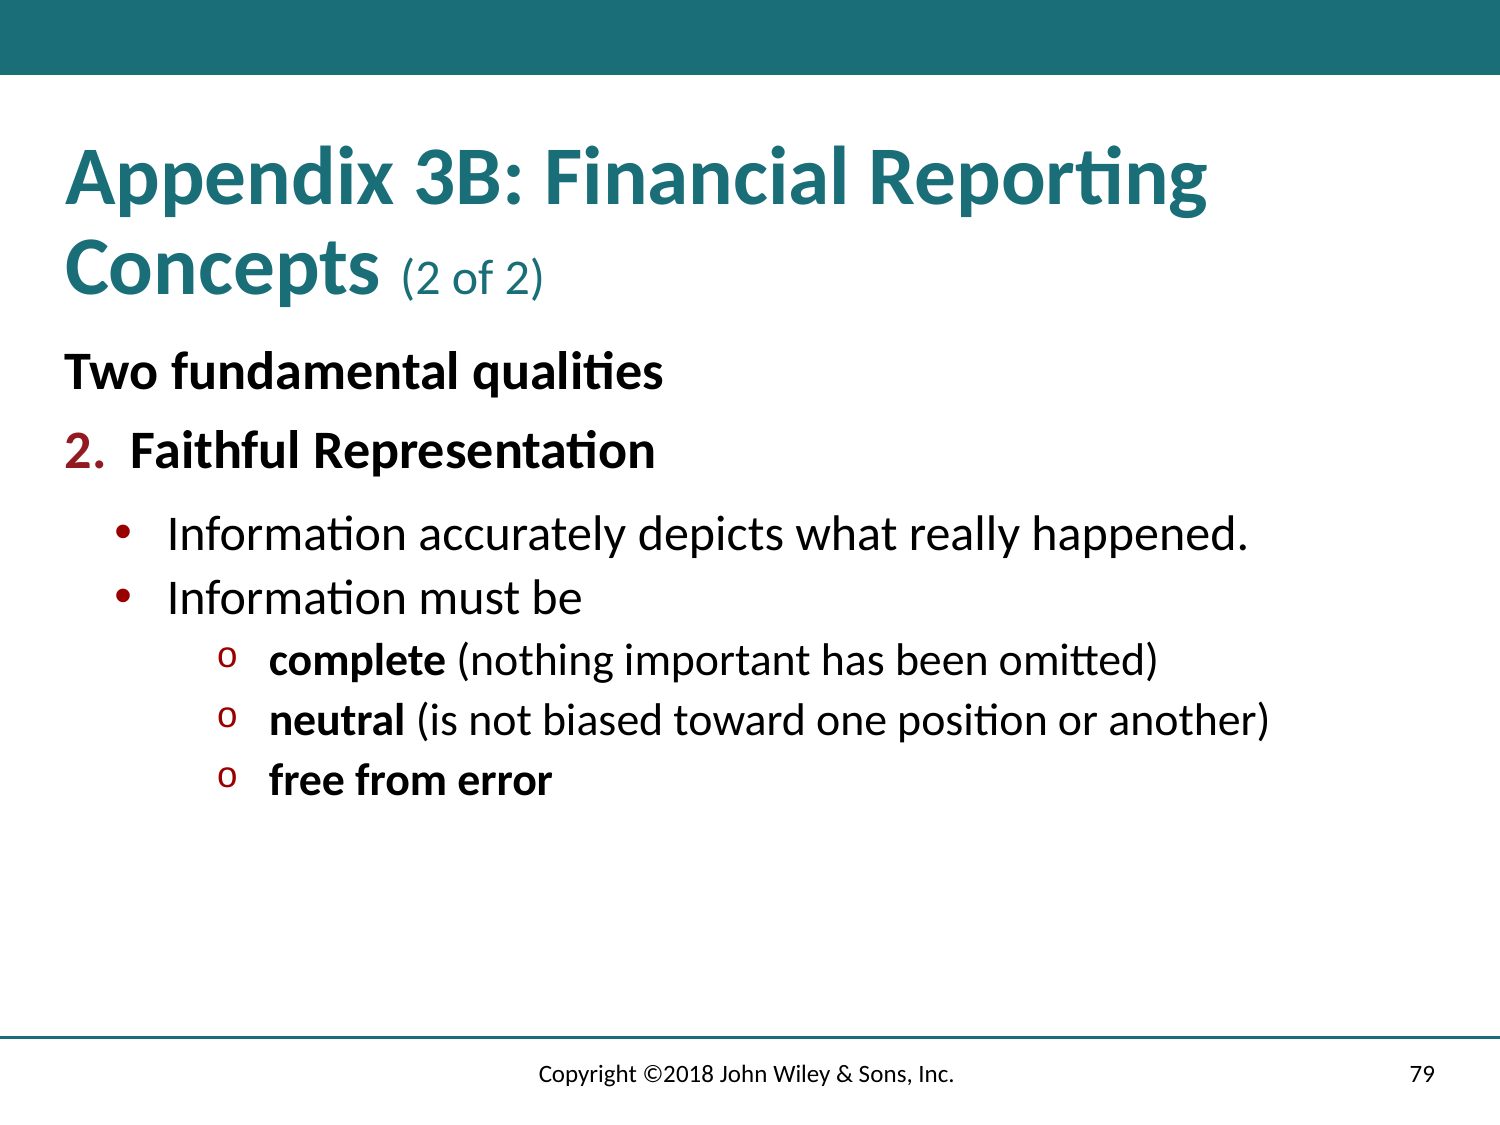

# Appendix 3B: Financial Reporting Concepts (2 of 2)
Two fundamental qualities
Faithful Representation
Information accurately depicts what really happened.
Information must be
complete (nothing important has been omitted)
neutral (is not biased toward one position or another)
free from error
Copyright ©2018 John Wiley & Sons, Inc.
79